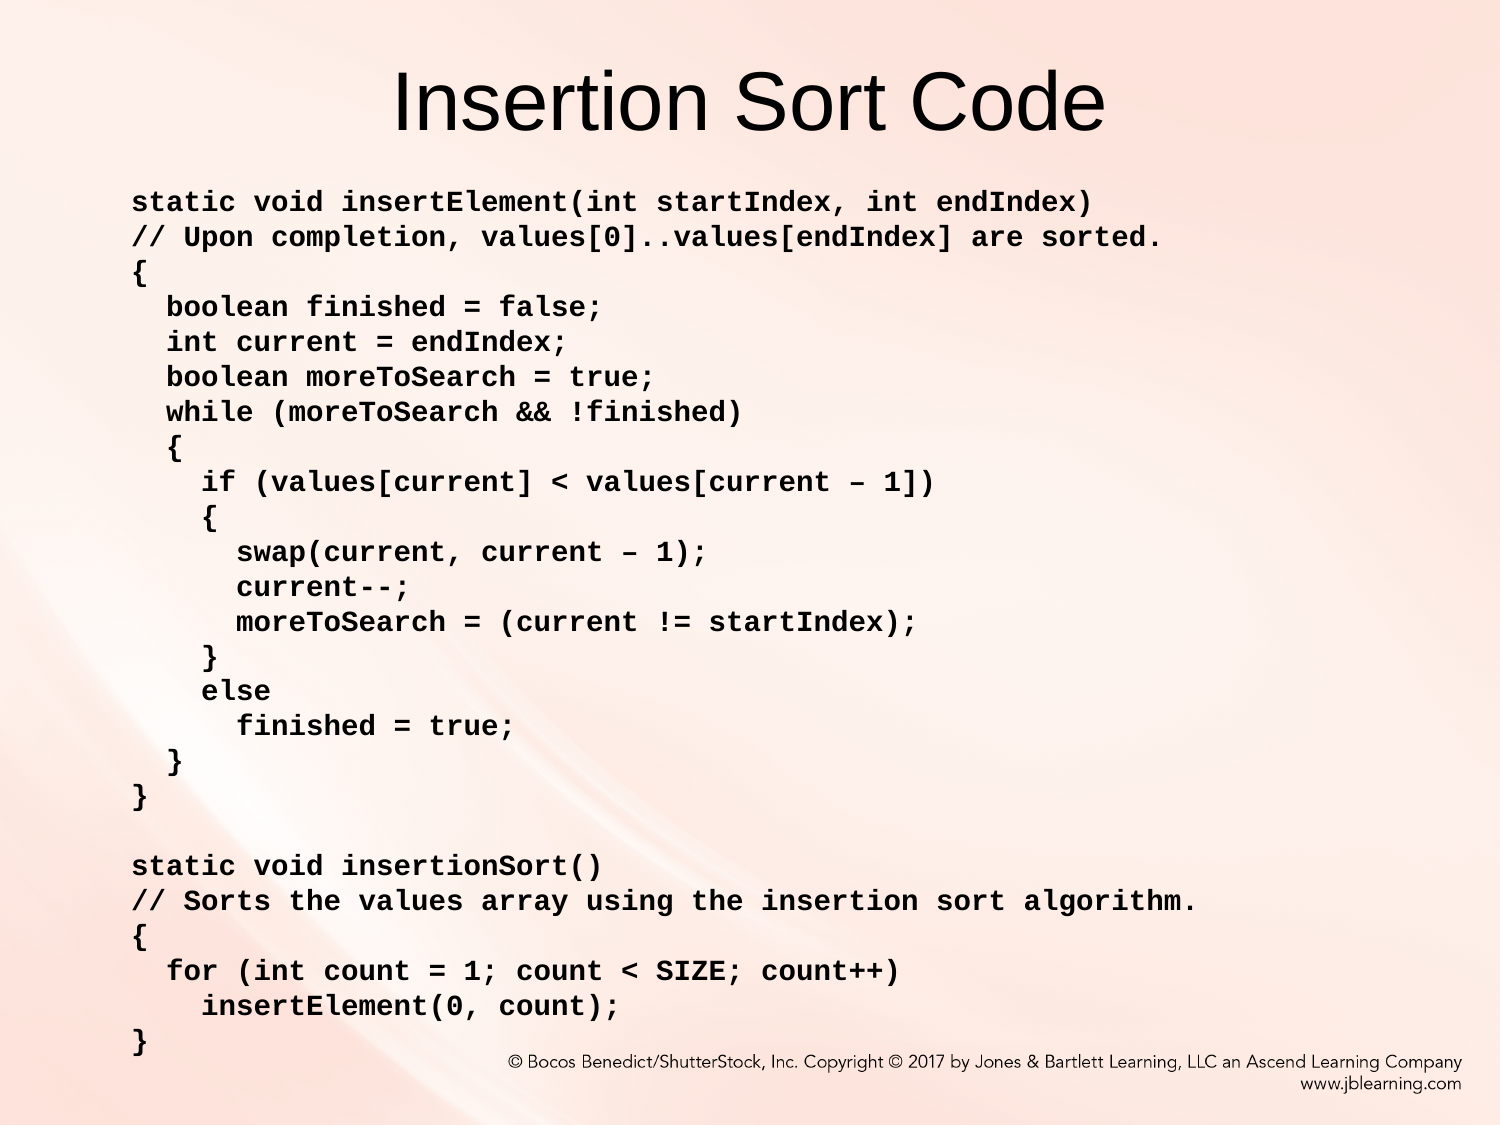

# Insertion Sort Code
static void insertElement(int startIndex, int endIndex)
// Upon completion, values[0]..values[endIndex] are sorted.
{
  boolean finished = false;
  int current = endIndex;
  boolean moreToSearch = true;
  while (moreToSearch && !finished)
  {
    if (values[current] < values[current – 1])
    {
      swap(current, current – 1);
      current--;
      moreToSearch = (current != startIndex);
    }
    else
      finished = true;
  }
}

static void insertionSort()
// Sorts the values array using the insertion sort algorithm.
{
  for (int count = 1; count < SIZE; count++)
    insertElement(0, count);
}